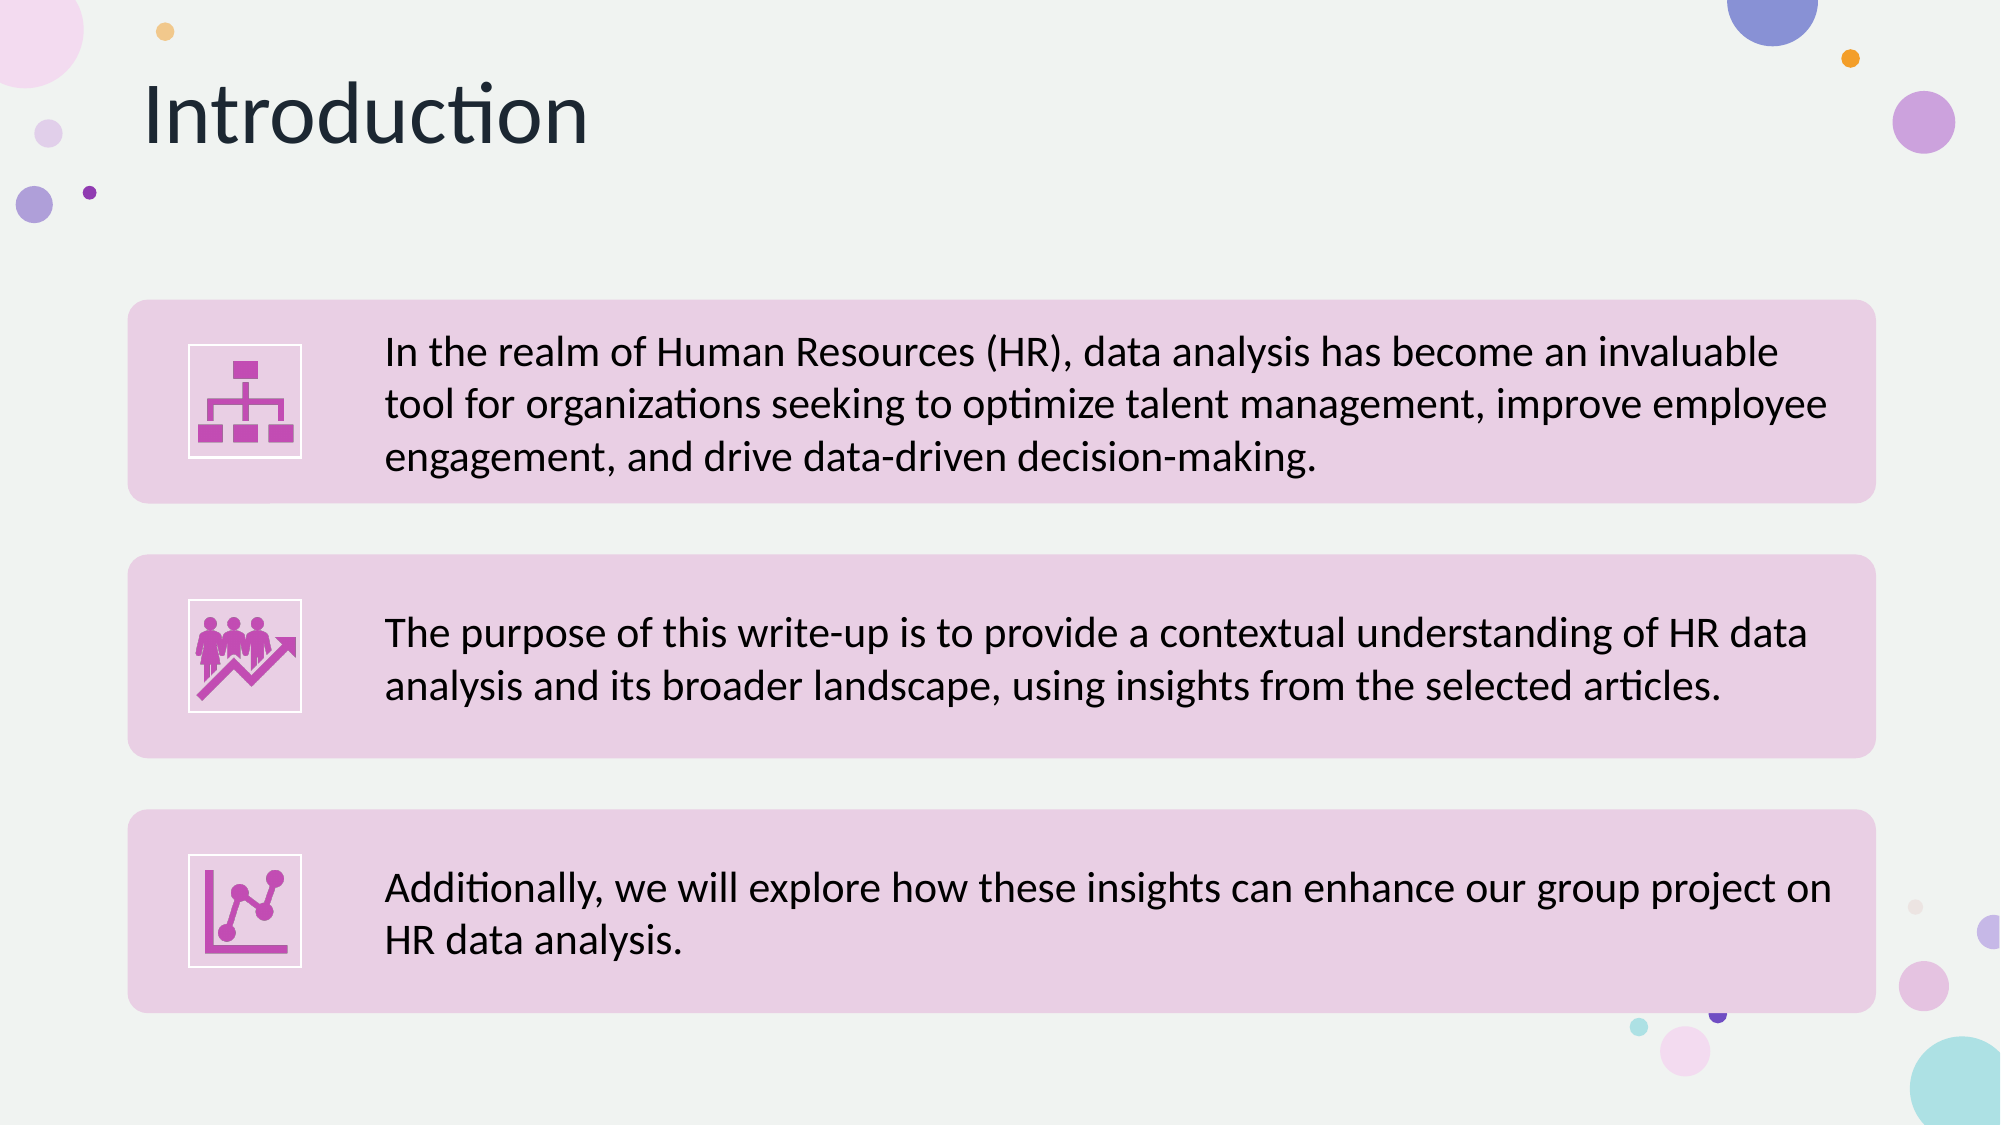

# Introduction
In the realm of Human Resources (HR), data analysis has become an invaluable tool for organizations seeking to optimize talent management, improve employee engagement, and drive data-driven decision-making.
The purpose of this write-up is to provide a contextual understanding of HR data analysis and its broader landscape, using insights from the selected articles.
Additionally, we will explore how these insights can enhance our group project on HR data analysis.